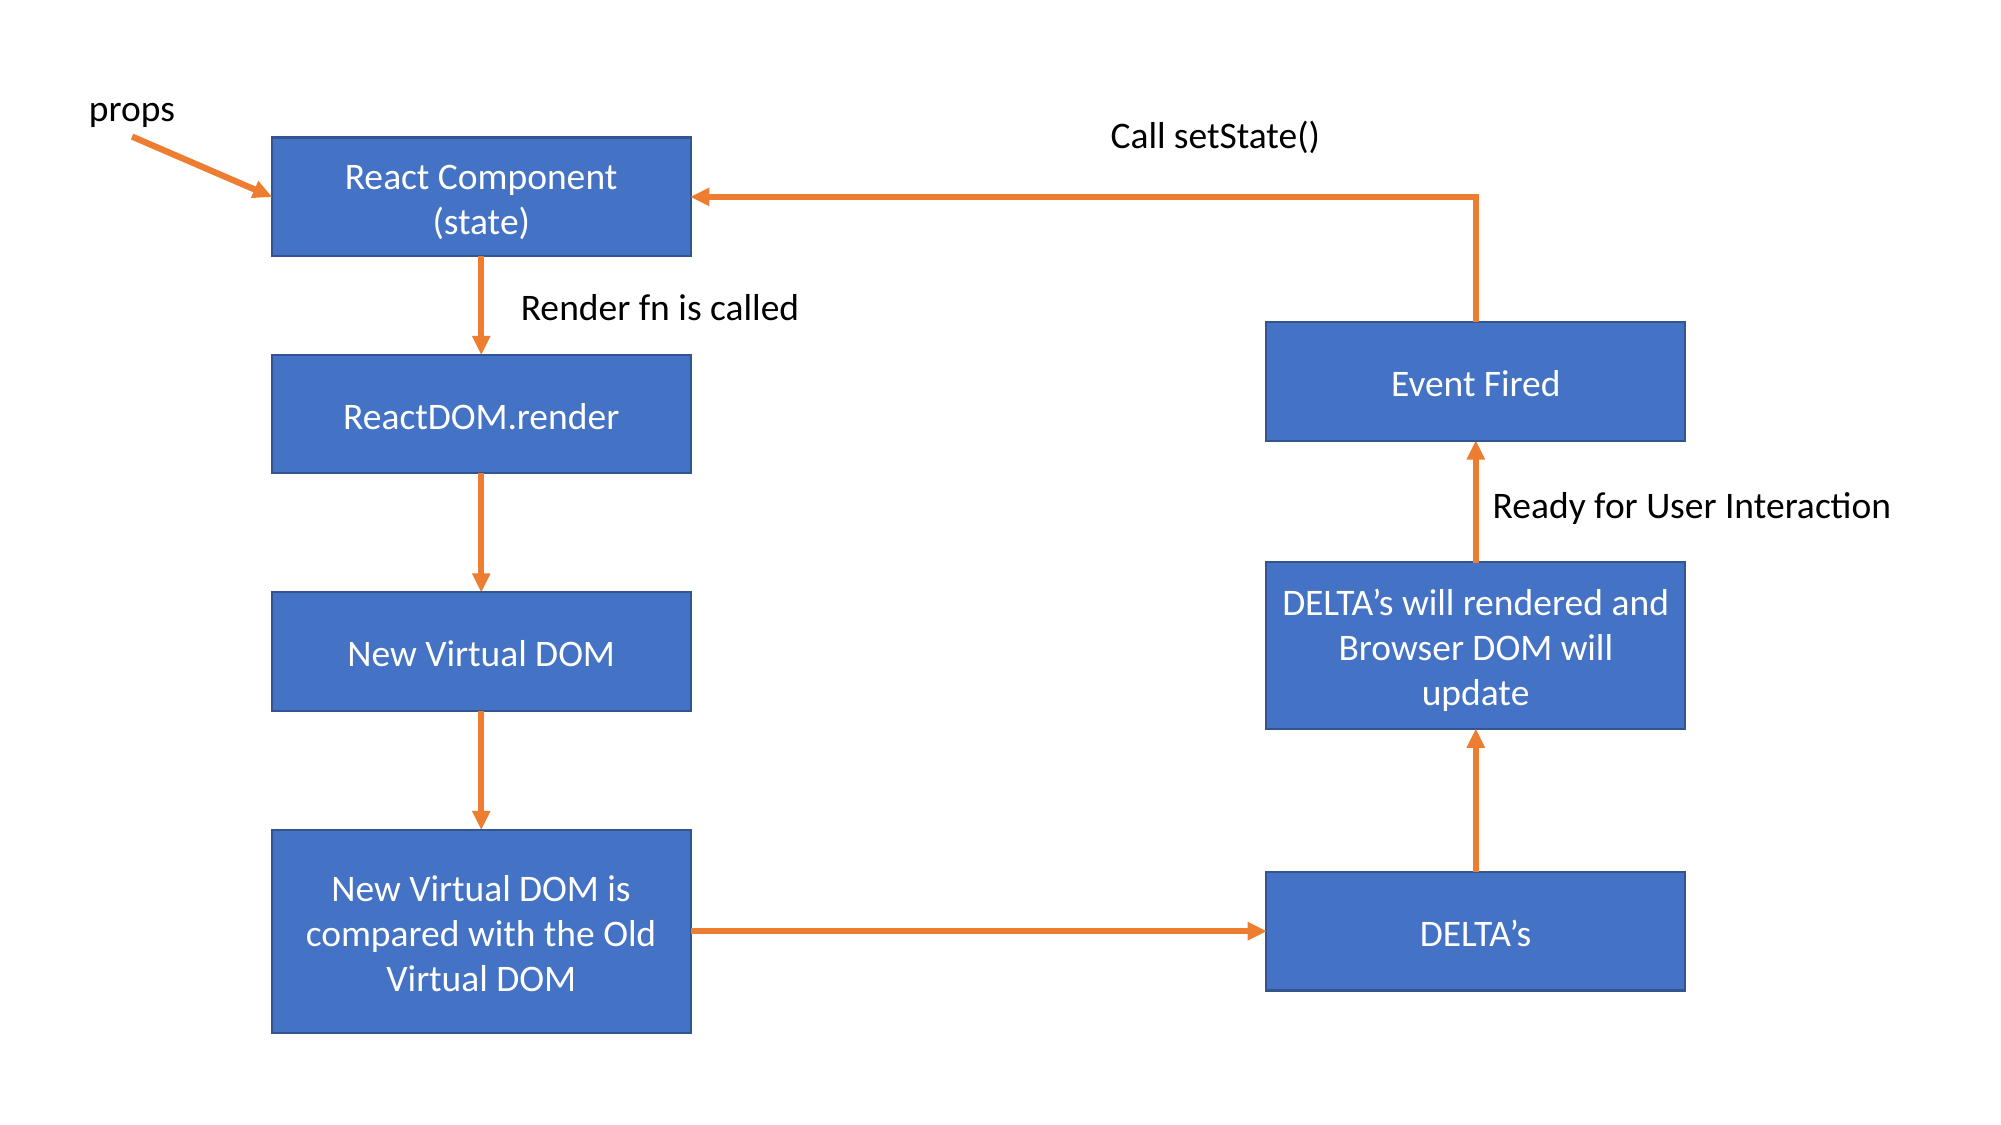

props
Call setState()
React Component
(state)
Render fn is called
Event Fired
ReactDOM.render
Ready for User Interaction
DELTA’s will rendered and Browser DOM will update
New Virtual DOM
New Virtual DOM is compared with the Old Virtual DOM
DELTA’s